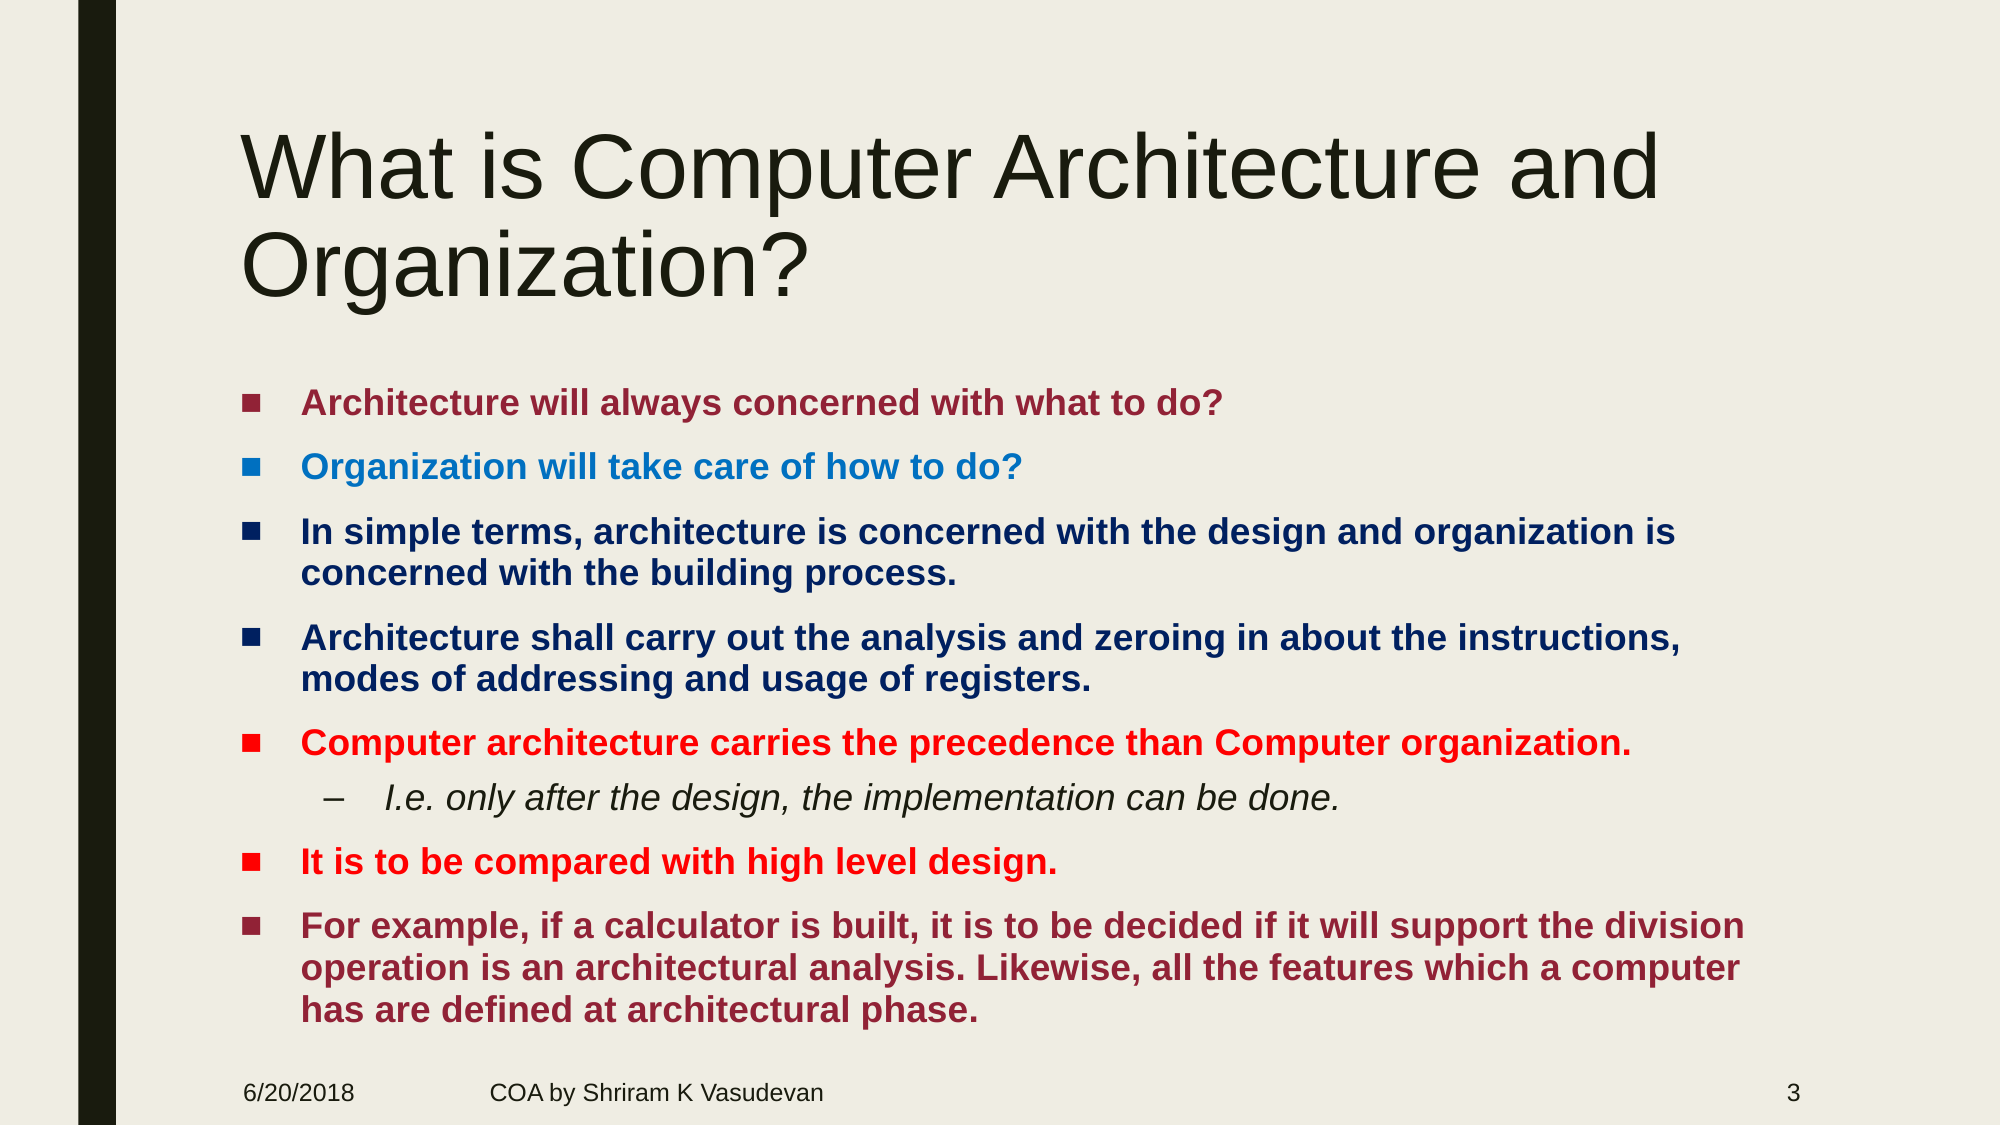

# What is Computer Architecture and Organization?
Architecture will always concerned with what to do?
Organization will take care of how to do?
In simple terms, architecture is concerned with the design and organization is concerned with the building process.
Architecture shall carry out the analysis and zeroing in about the instructions, modes of addressing and usage of registers.
Computer architecture carries the precedence than Computer organization.
I.e. only after the design, the implementation can be done.
It is to be compared with high level design.
For example, if a calculator is built, it is to be decided if it will support the division operation is an architectural analysis. Likewise, all the features which a computer has are defined at architectural phase.

6/20/2018
COA by Shriram K Vasudevan
3